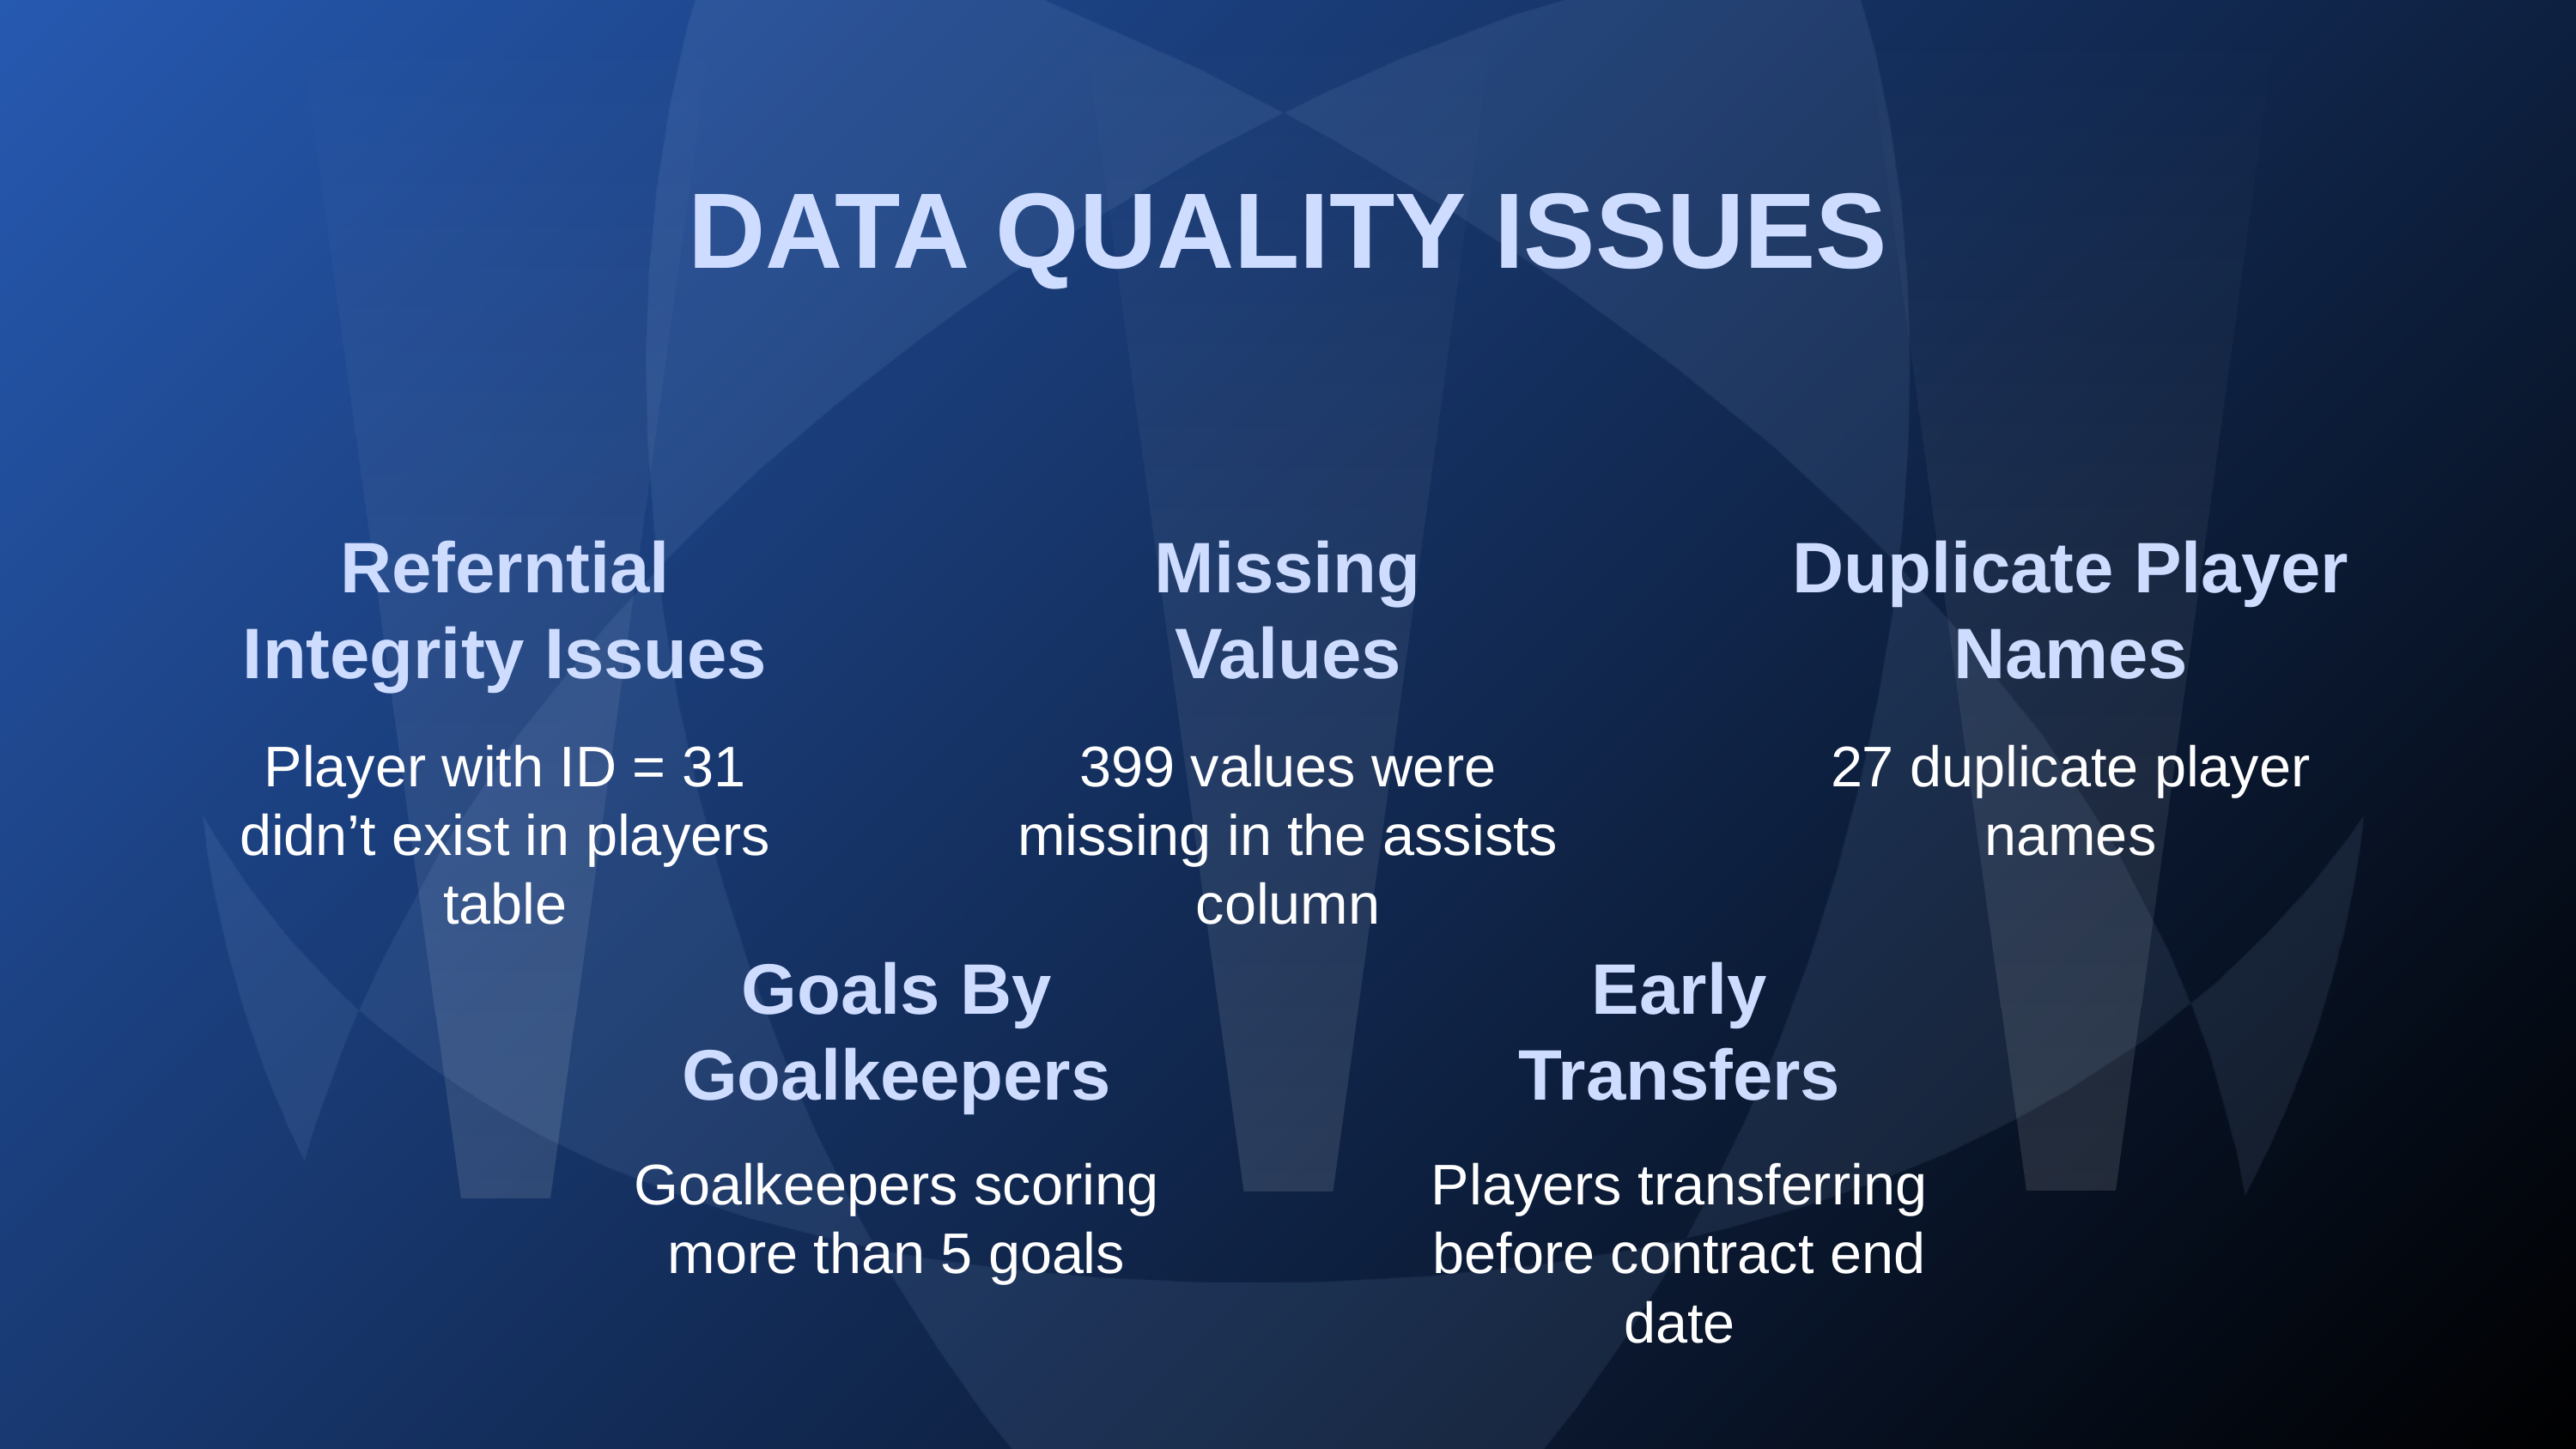

DATA QUALITY ISSUES
Referntial Integrity Issues
Missing Values
Duplicate Player Names
Player with ID = 31 didn’t exist in players table
399 values were missing in the assists column
27 duplicate player names
Goals By Goalkeepers
Early Transfers
Goalkeepers scoring more than 5 goals
Players transferring before contract end date